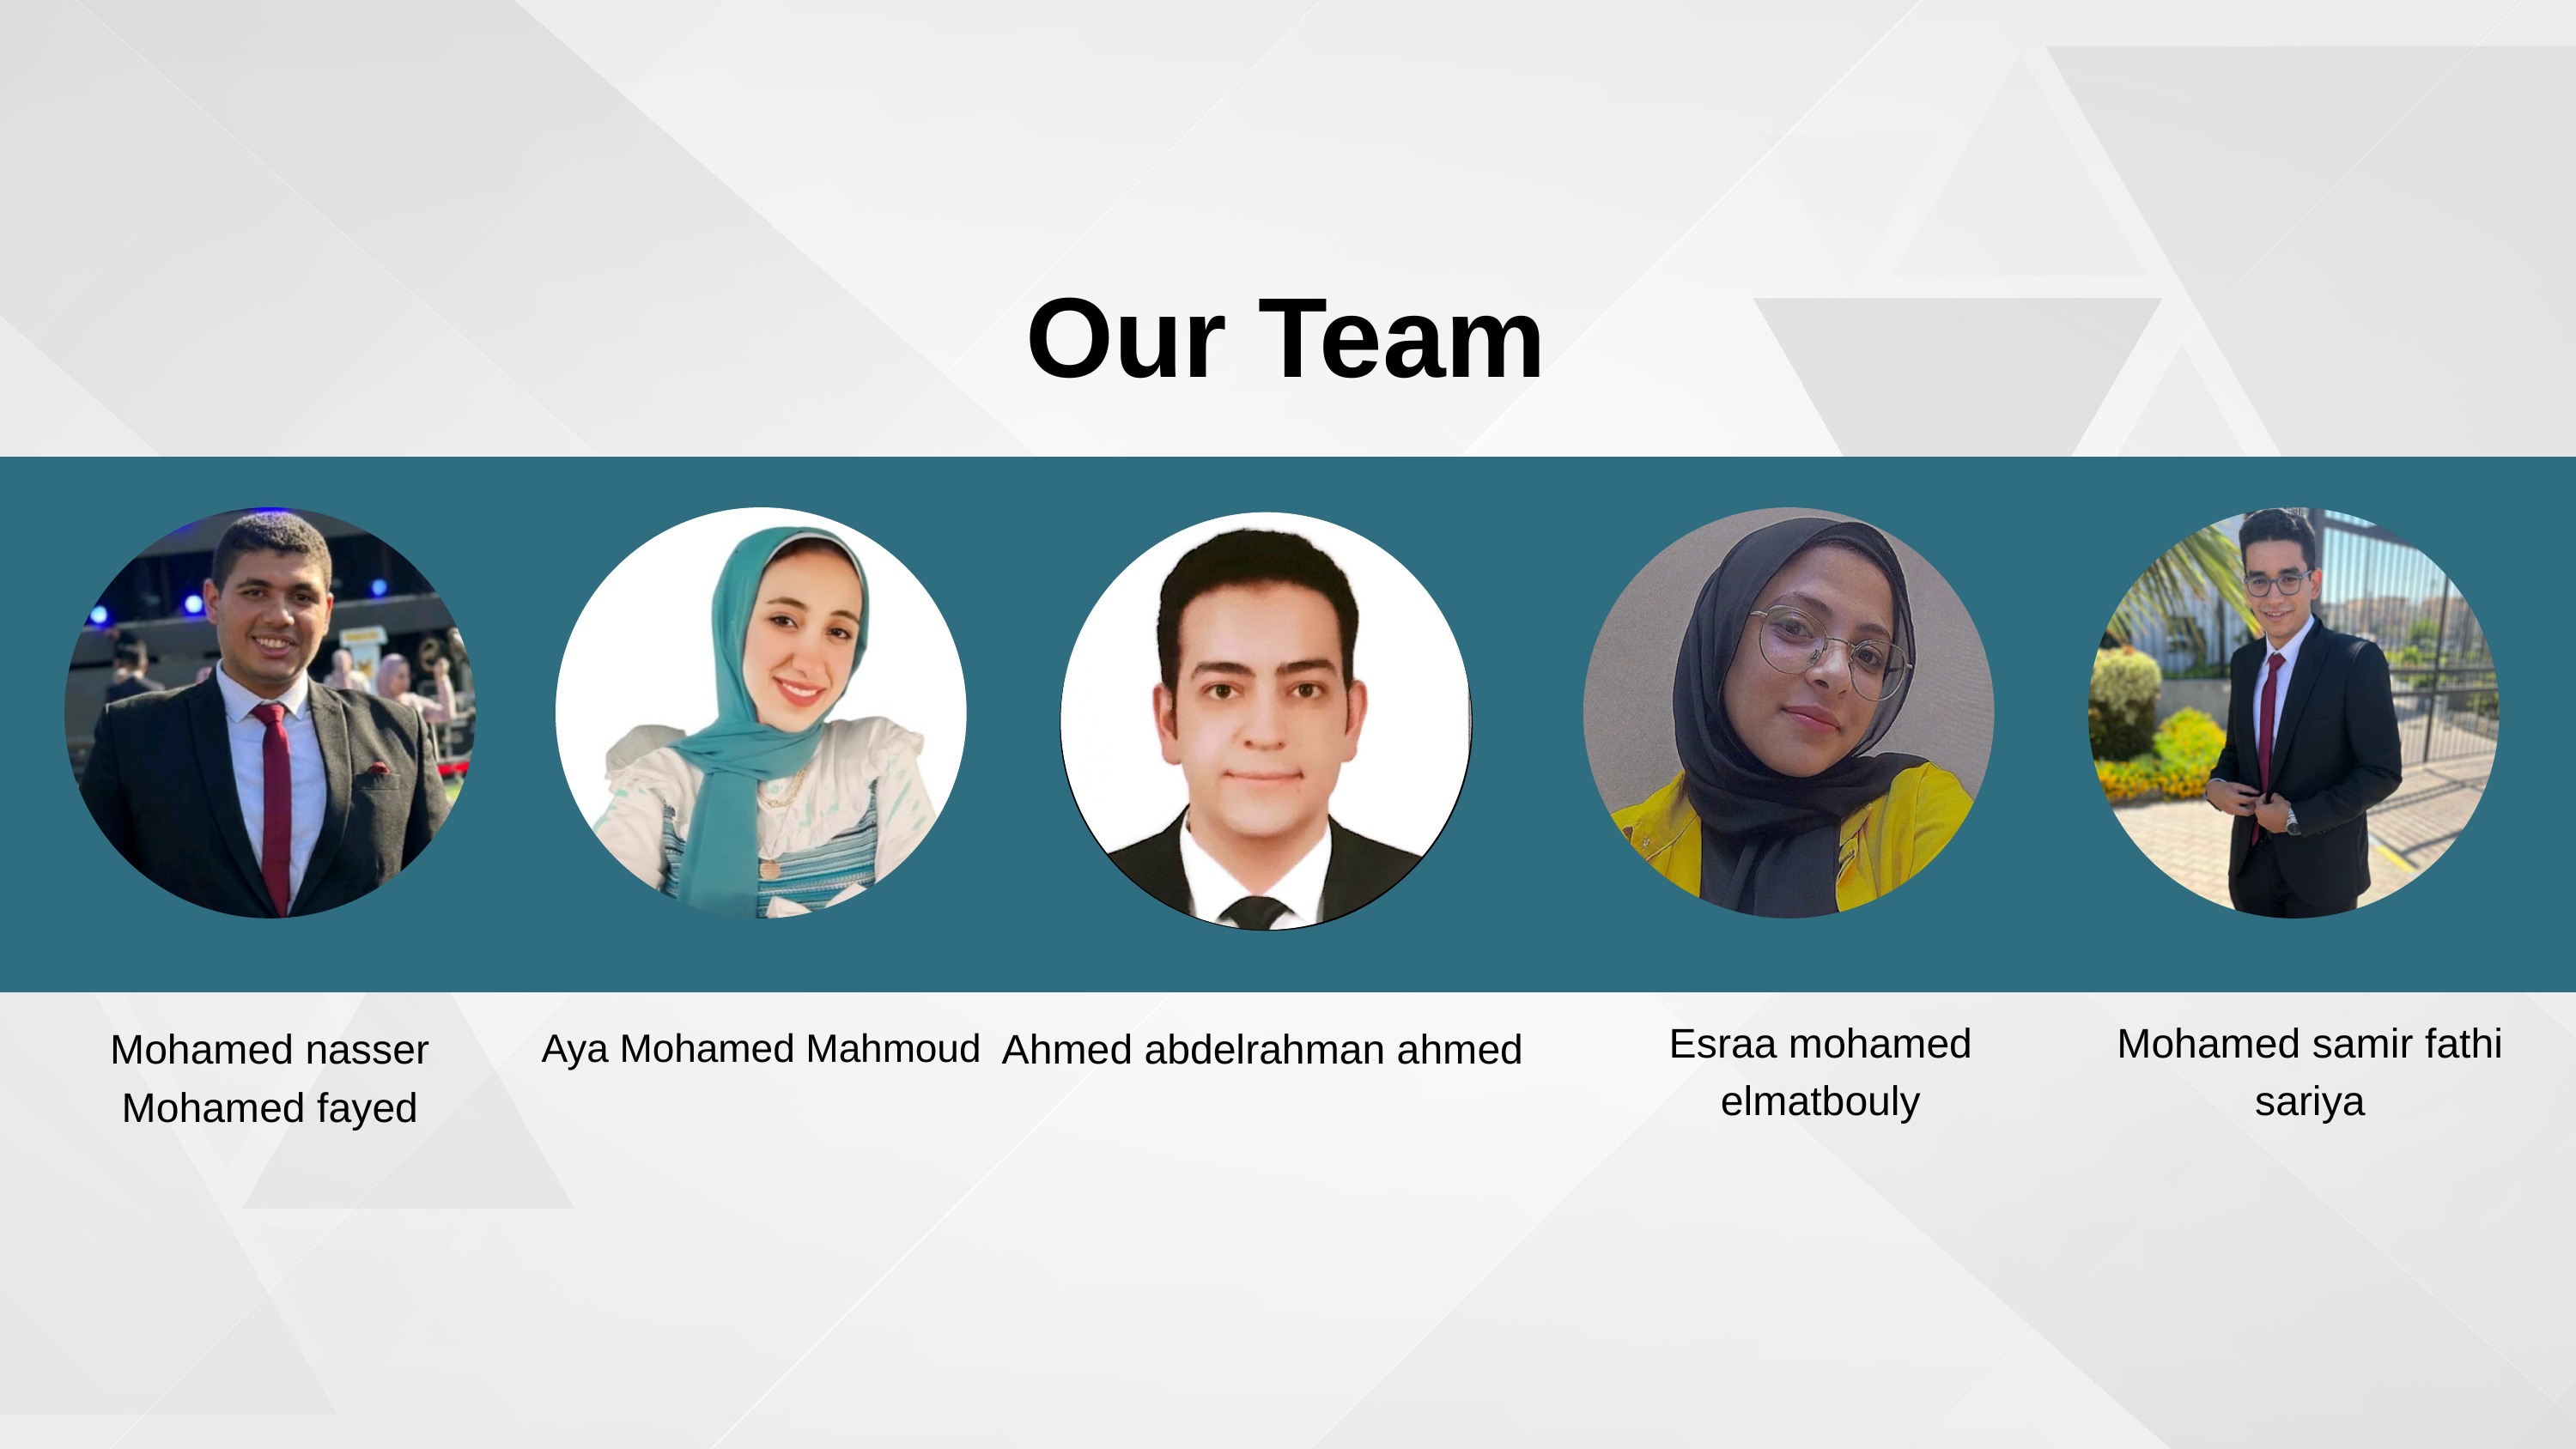

Our Team

Esraa mohamed elmatbouly
Mohamed samir fathi sariya
Mohamed nasser Mohamed fayed
Aya Mohamed Mahmoud
Ahmed abdelrahman ahmed